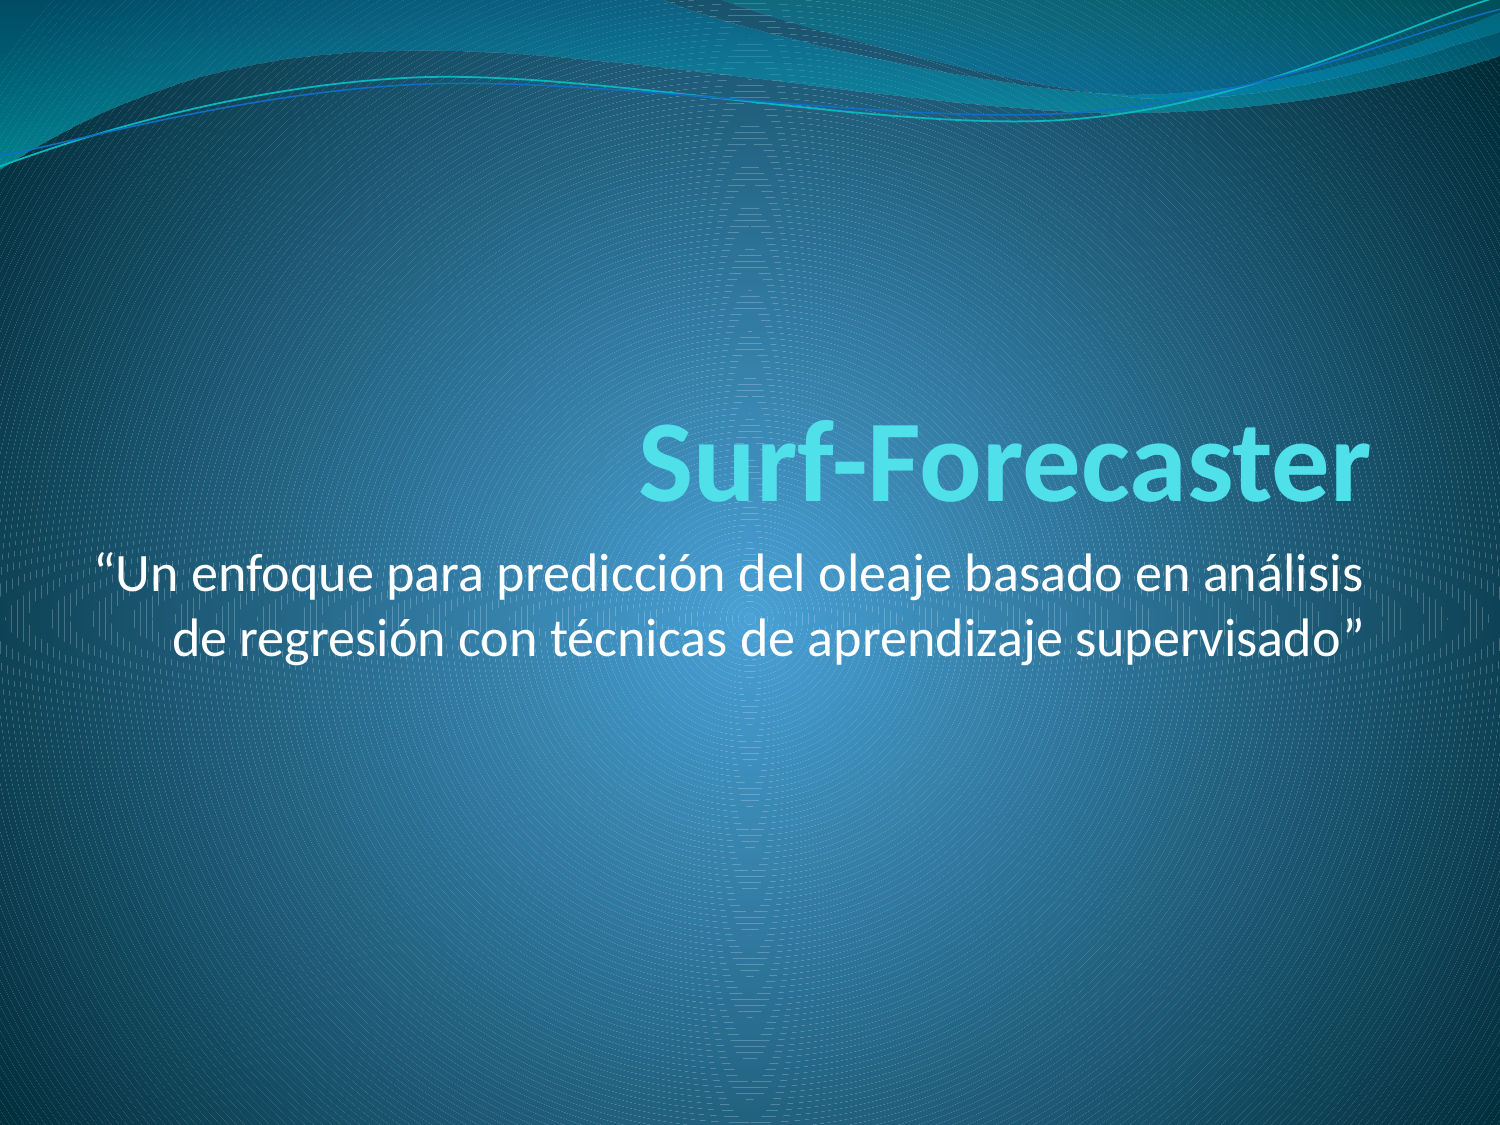

# Surf-Forecaster
“Un enfoque para predicción del oleaje basado en análisis de regresión con técnicas de aprendizaje supervisado”